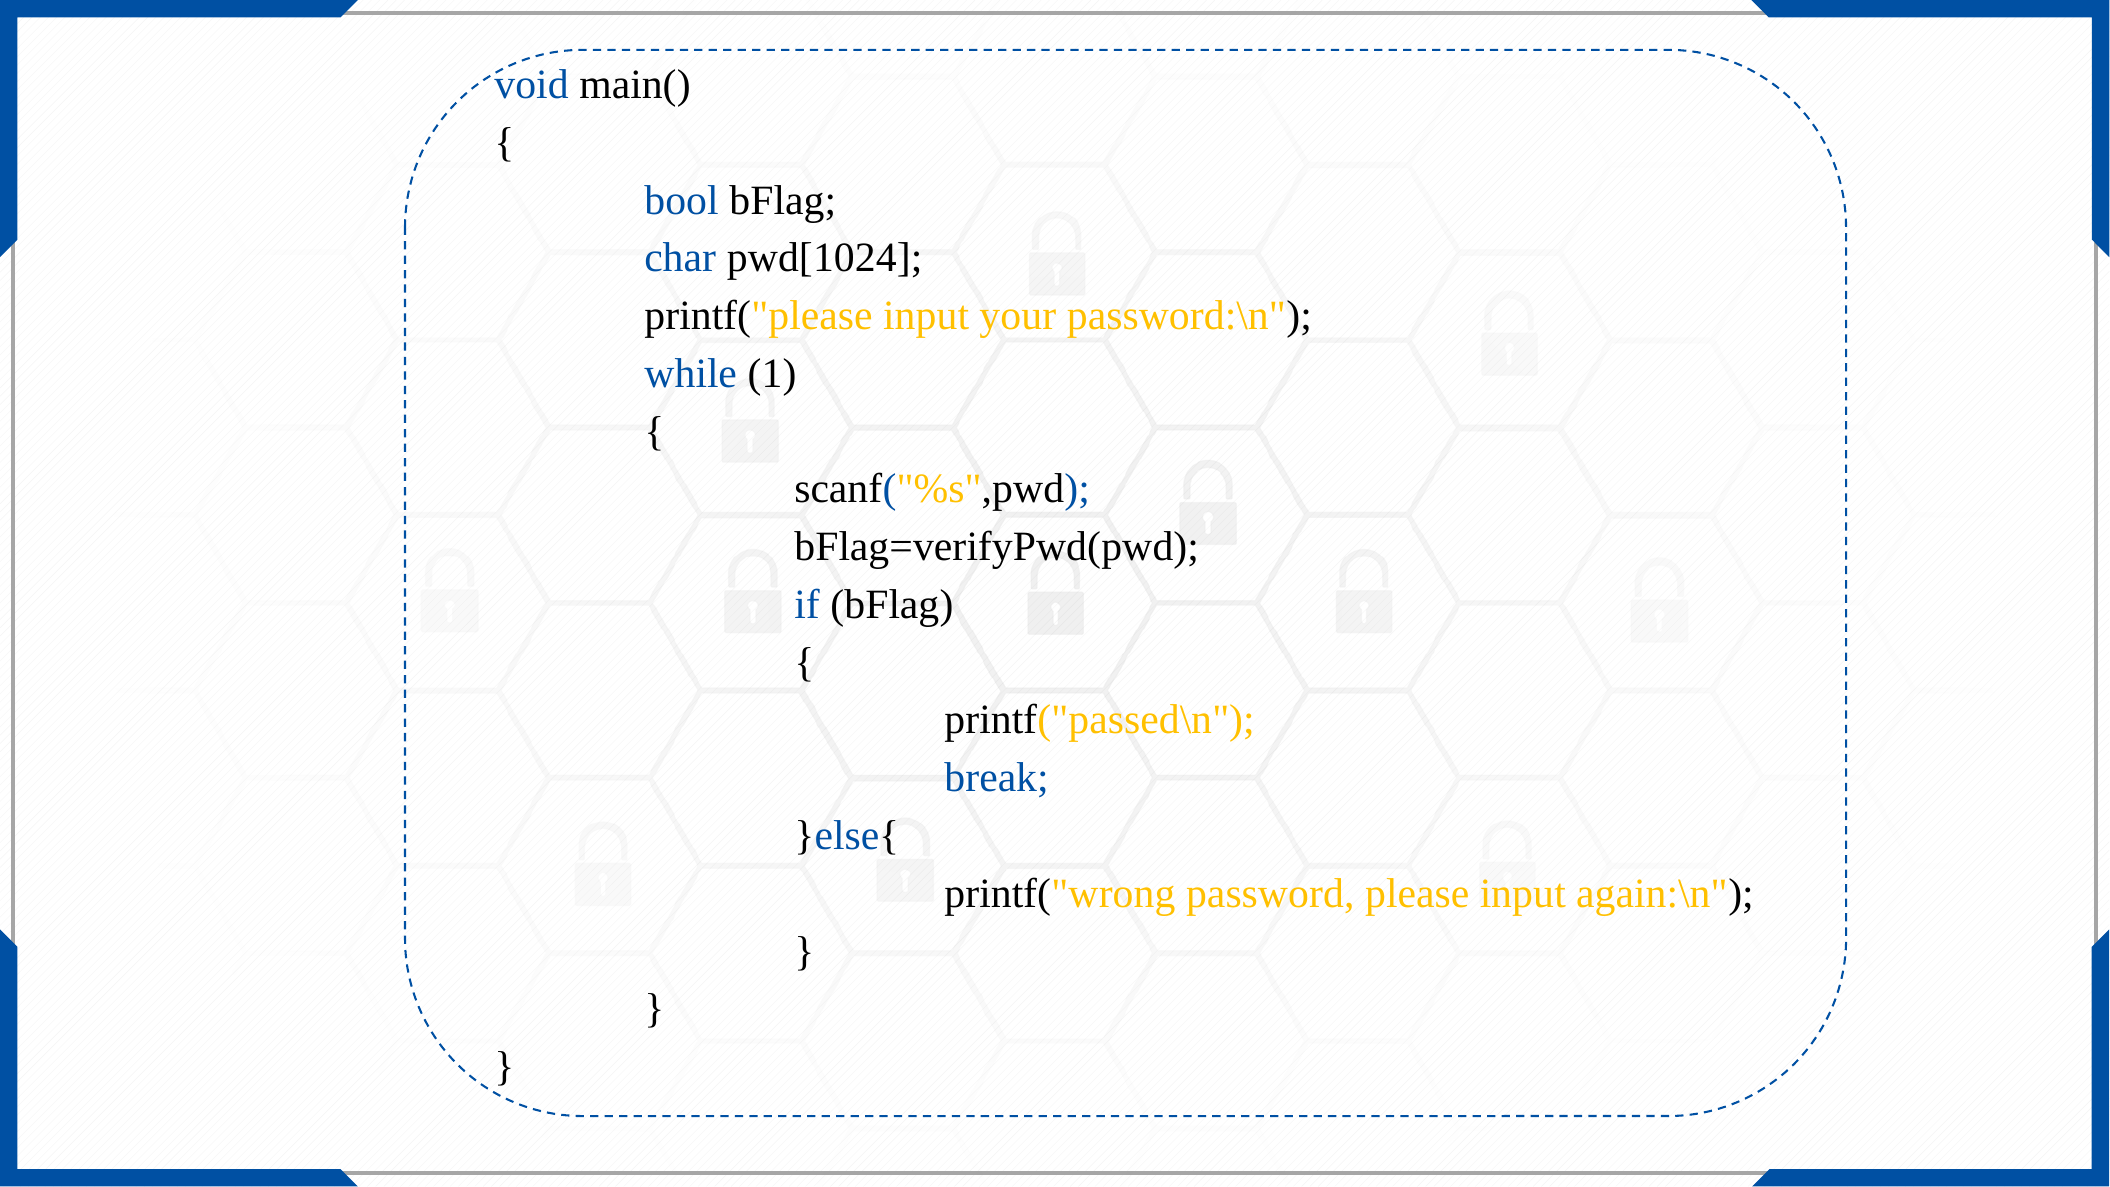

| void main() { bool bFlag; char pwd[1024]; printf("please input your password:\n"); while (1) { scanf("%s",pwd); bFlag=verifyPwd(pwd); if (bFlag) { printf("passed\n"); break; }else{ printf("wrong password, please input again:\n"); } } } |
| --- |